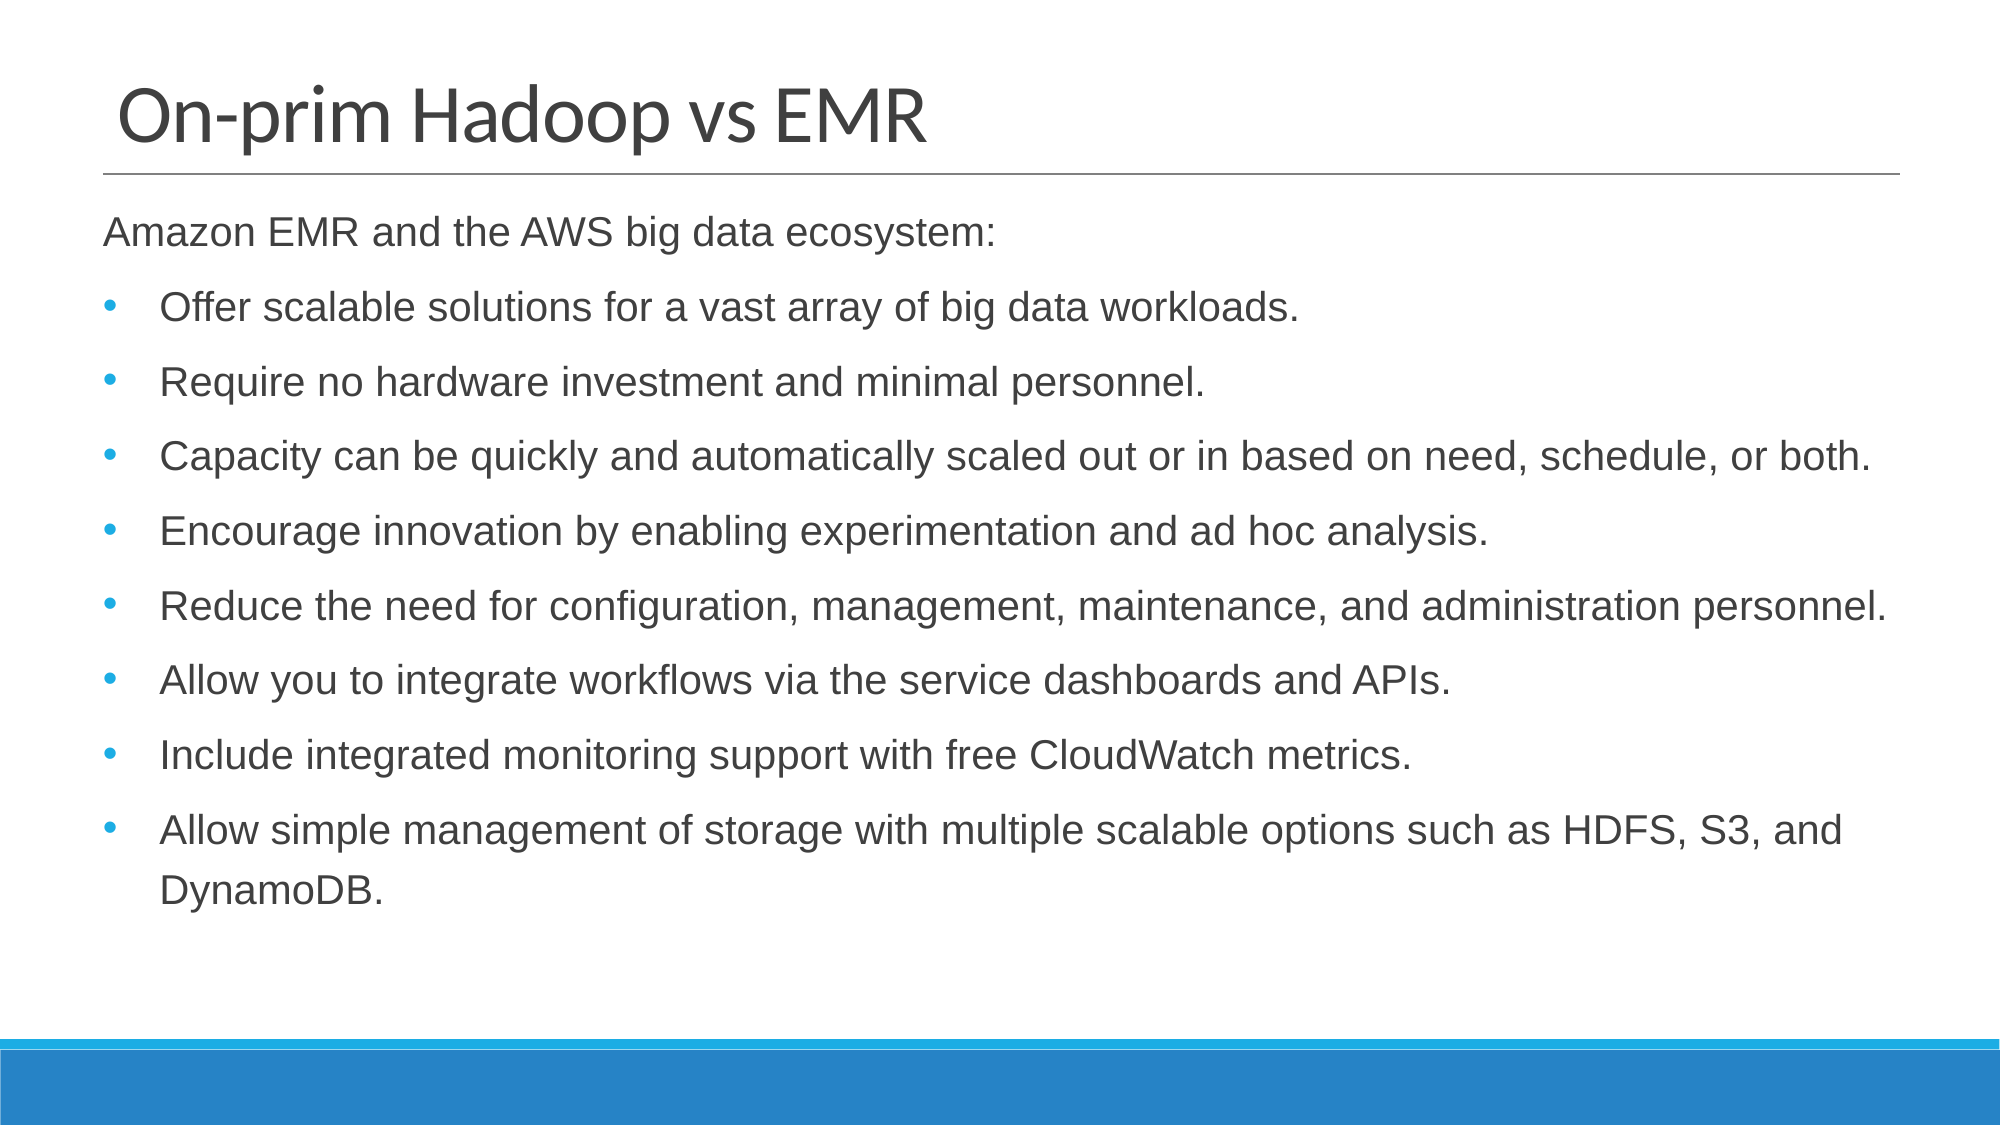

# On-prim Hadoop vs EMR
Amazon EMR and the AWS big data ecosystem:
Offer scalable solutions for a vast array of big data workloads.
Require no hardware investment and minimal personnel.
Capacity can be quickly and automatically scaled out or in based on need, schedule, or both.
Encourage innovation by enabling experimentation and ad hoc analysis.
Reduce the need for configuration, management, maintenance, and administration personnel.
Allow you to integrate workflows via the service dashboards and APIs.
Include integrated monitoring support with free CloudWatch metrics.
Allow simple management of storage with multiple scalable options such as HDFS, S3, and DynamoDB.